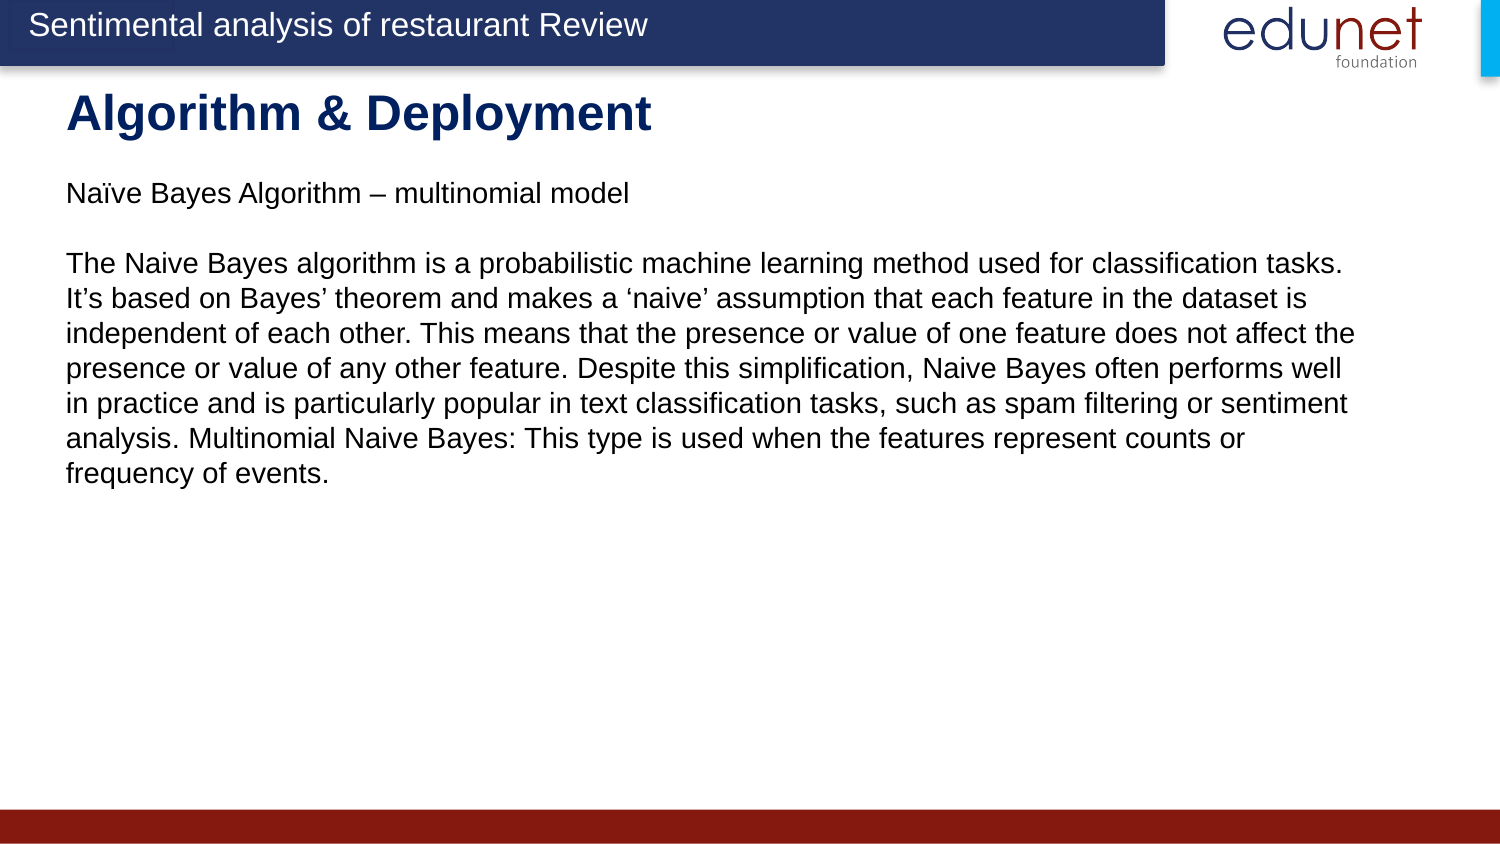

Sentimental analysis of restaurant Review
# Algorithm & Deployment
Naïve Bayes Algorithm – multinomial model

The Naive Bayes algorithm is a probabilistic machine learning method used for classification tasks. It’s based on Bayes’ theorem and makes a ‘naive’ assumption that each feature in the dataset is independent of each other. This means that the presence or value of one feature does not affect the presence or value of any other feature. Despite this simplification, Naive Bayes often performs well in practice and is particularly popular in text classification tasks, such as spam filtering or sentiment analysis. Multinomial Naive Bayes: This type is used when the features represent counts or frequency of events.